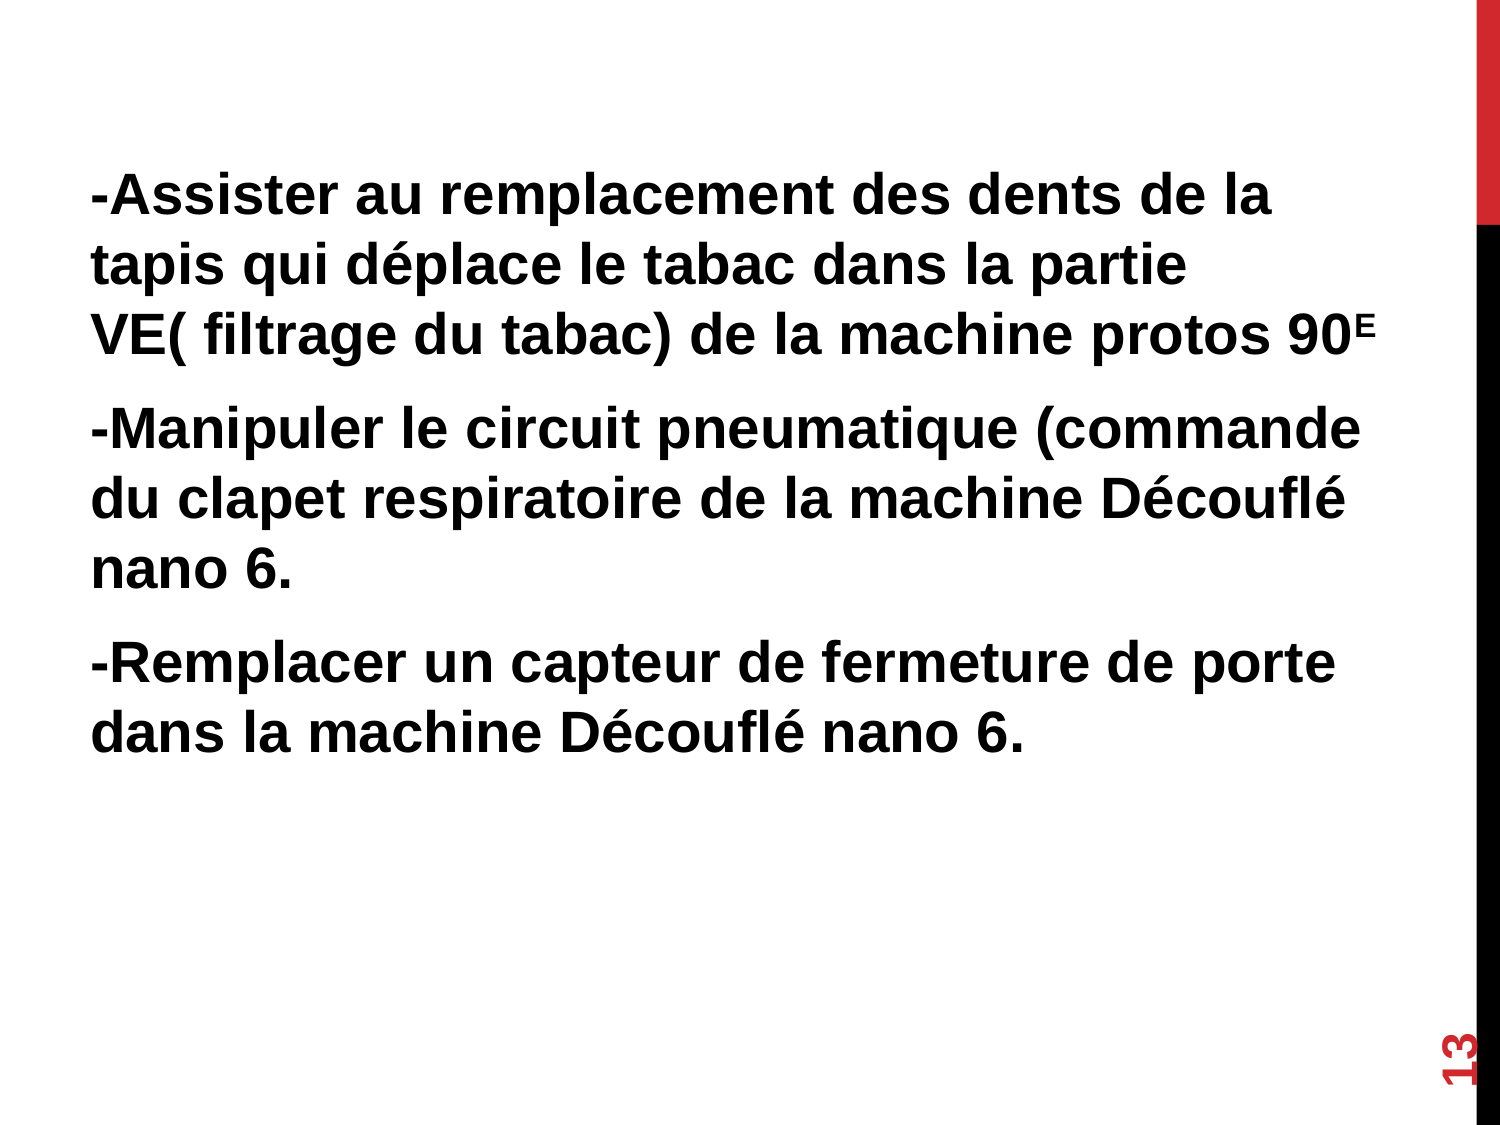

-Assister au remplacement des dents de la tapis qui déplace le tabac dans la partie VE( filtrage du tabac) de la machine protos 90E
-Manipuler le circuit pneumatique (commande du clapet respiratoire de la machine Découflé nano 6.
-Remplacer un capteur de fermeture de porte dans la machine Découflé nano 6.
13